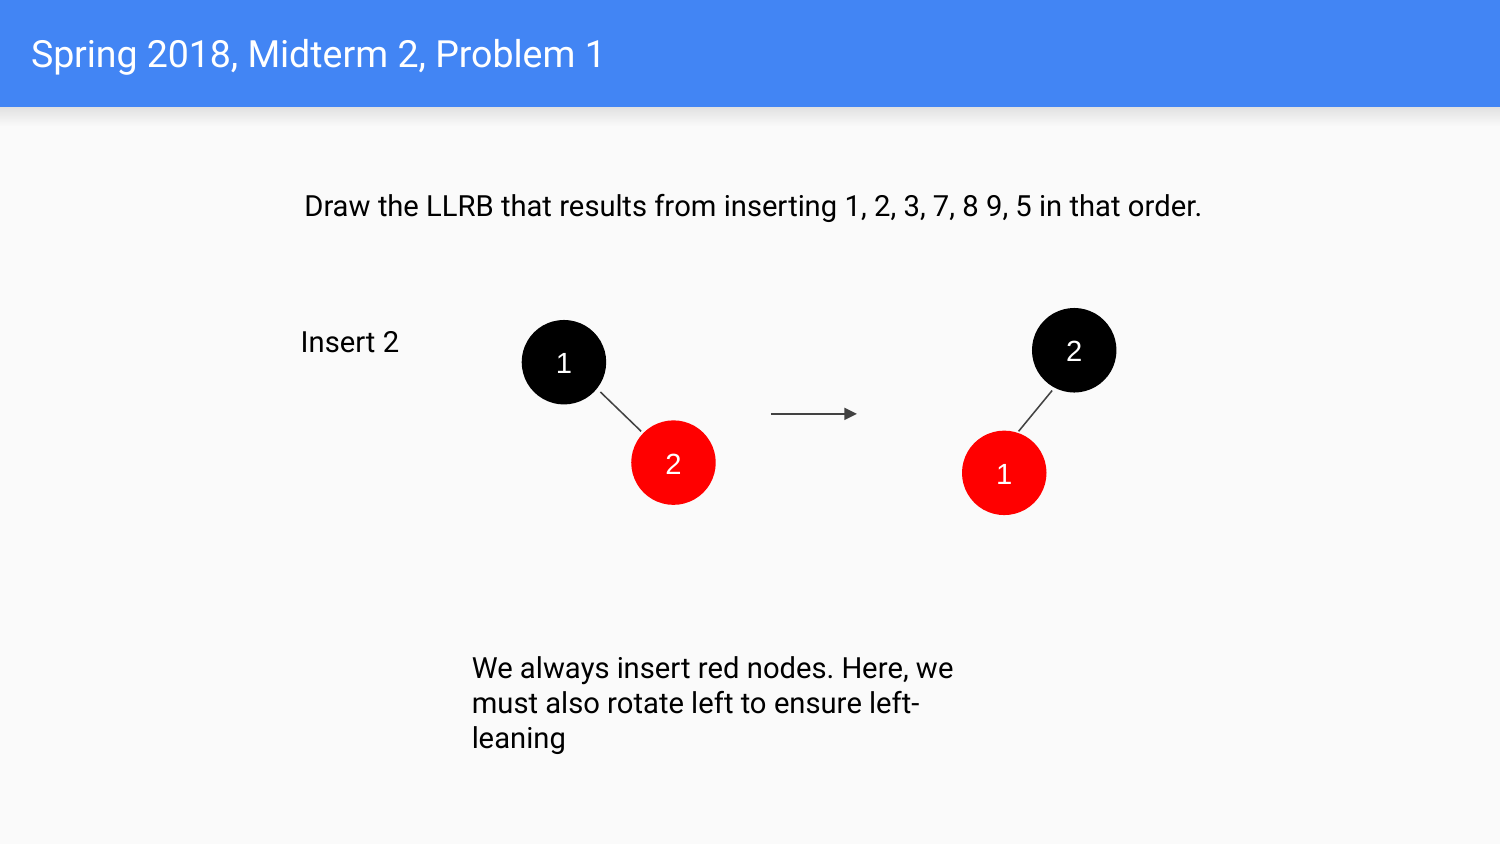

# Spring 2018, Midterm 2, Problem 1
Draw the LLRB that results from inserting 1, 2, 3, 7, 8 9, 5 in that order.
2
Insert 2
1
2
1
We always insert red nodes. Here, we must also rotate left to ensure left-leaning